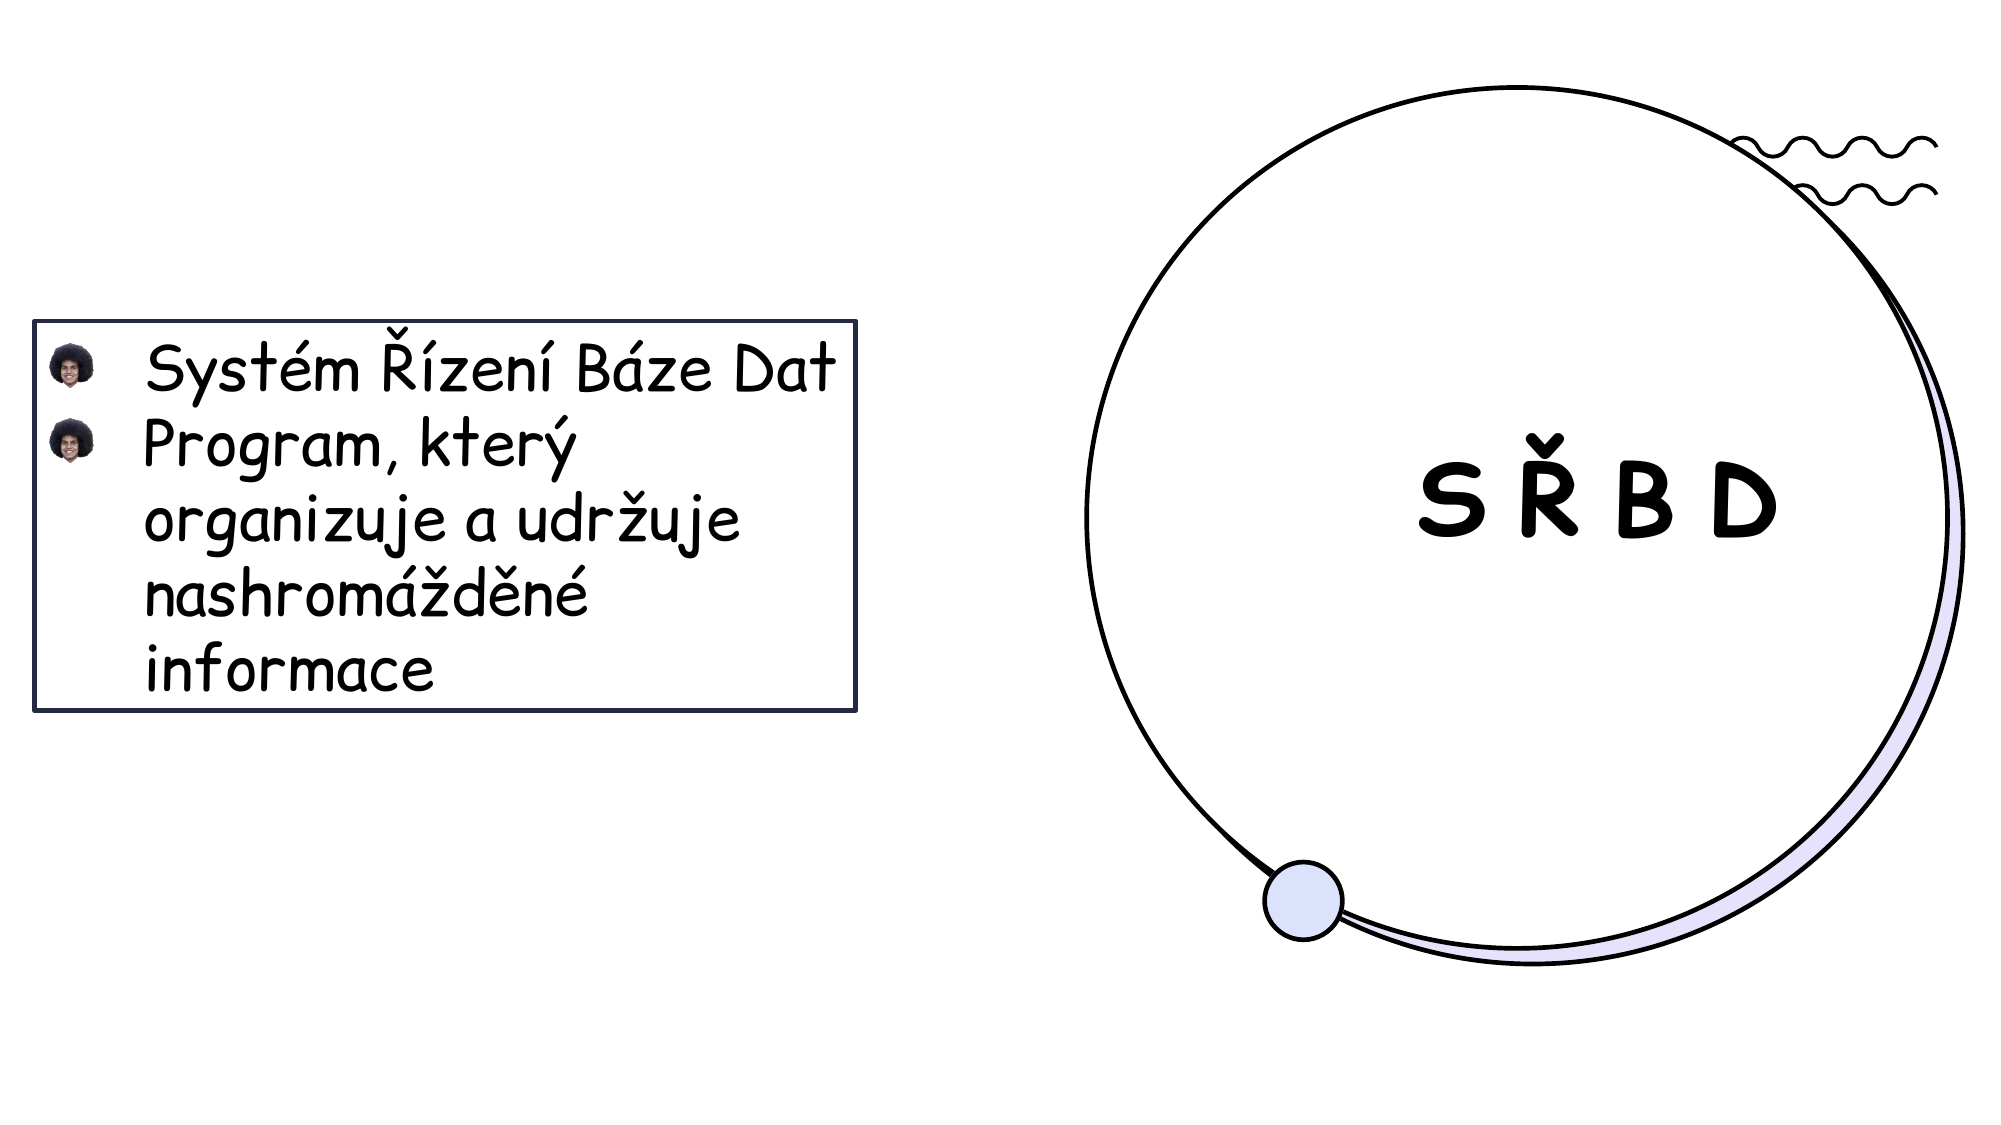

# SŘBD

Systém Řízení Báze Dat
Program, který organizuje a udržuje nashromážděné informace